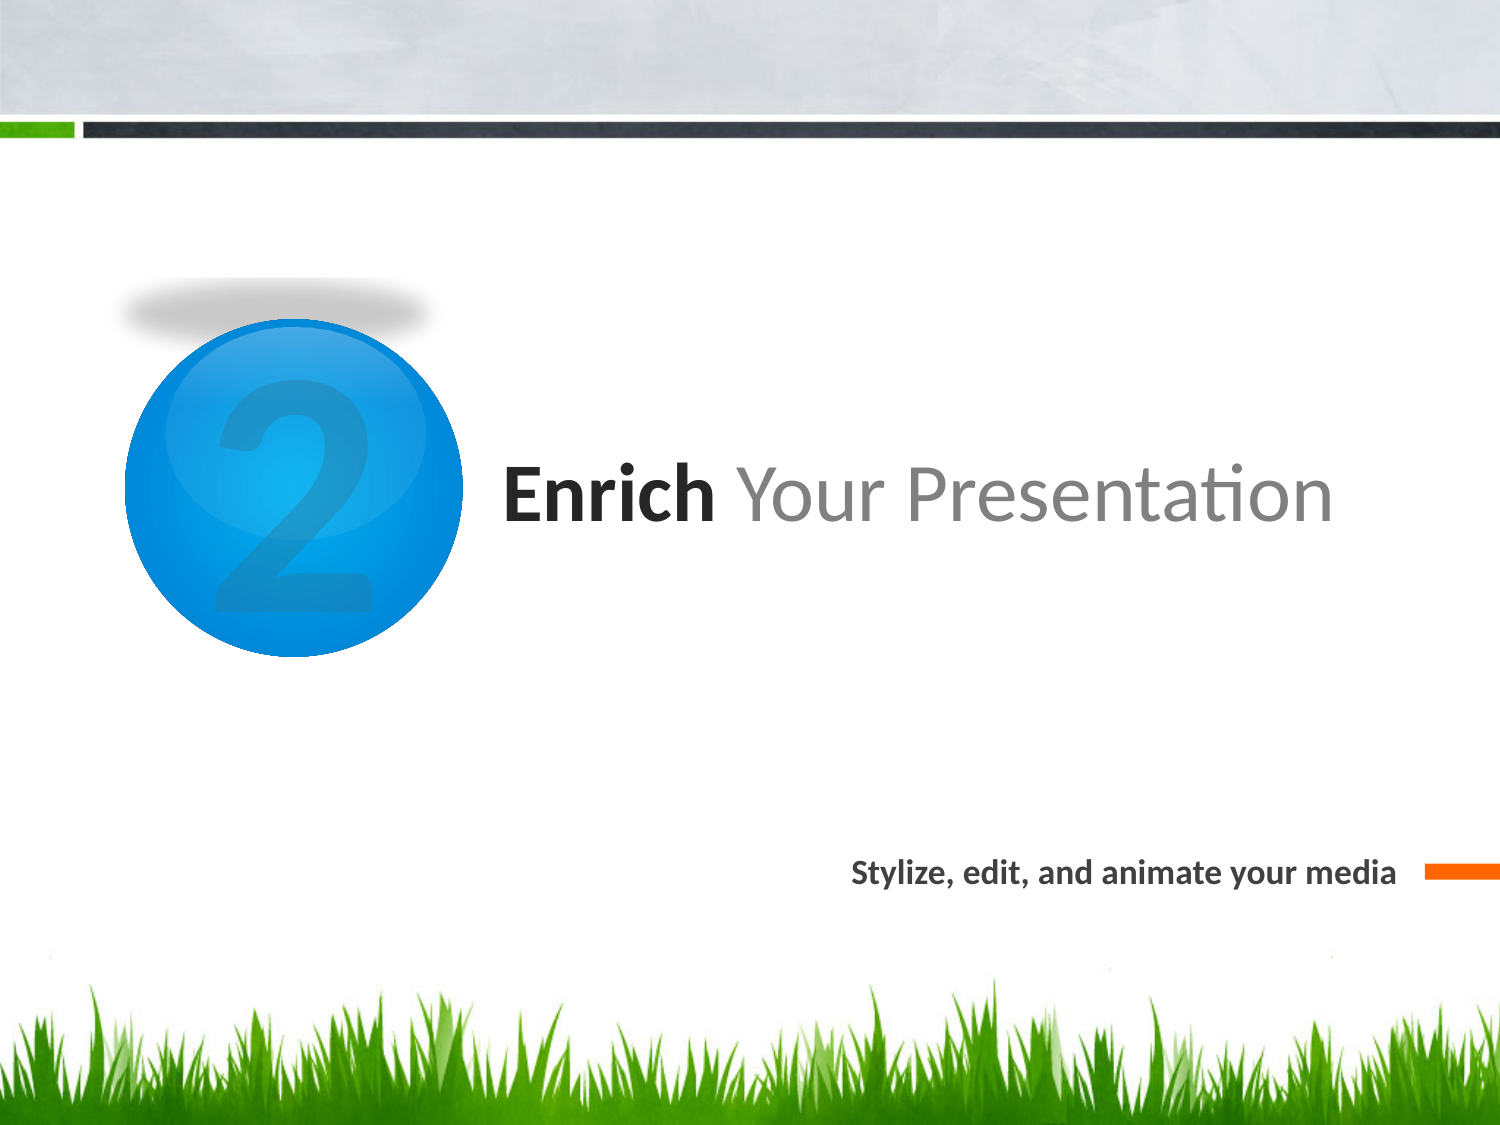

2

# Enrich Your Presentation
Stylize, edit, and animate your media